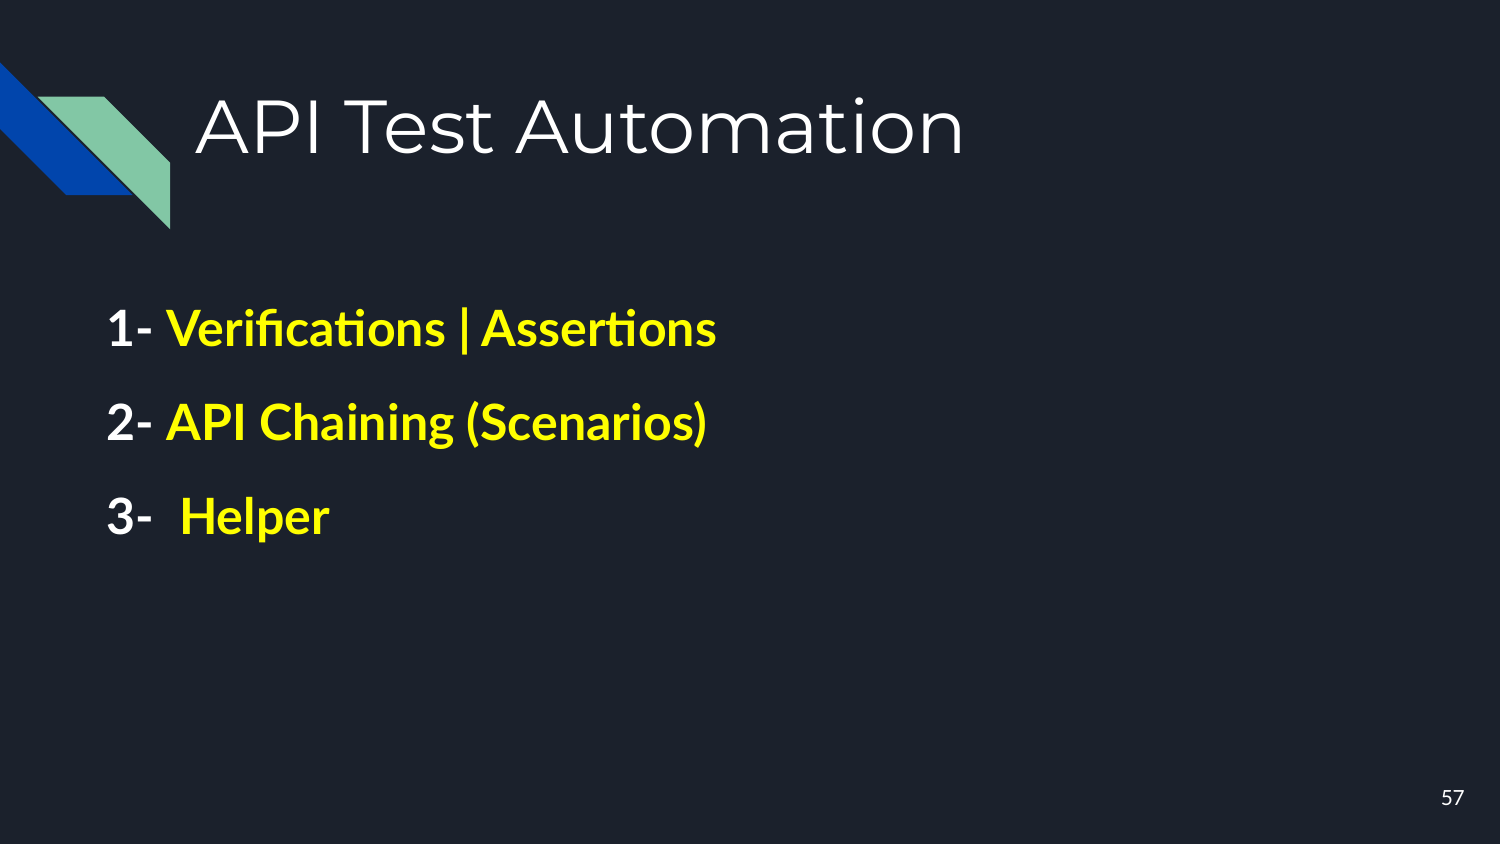

# API Test Automation
1- Verifications | Assertions
2- API Chaining (Scenarios)
3-  Helper

57